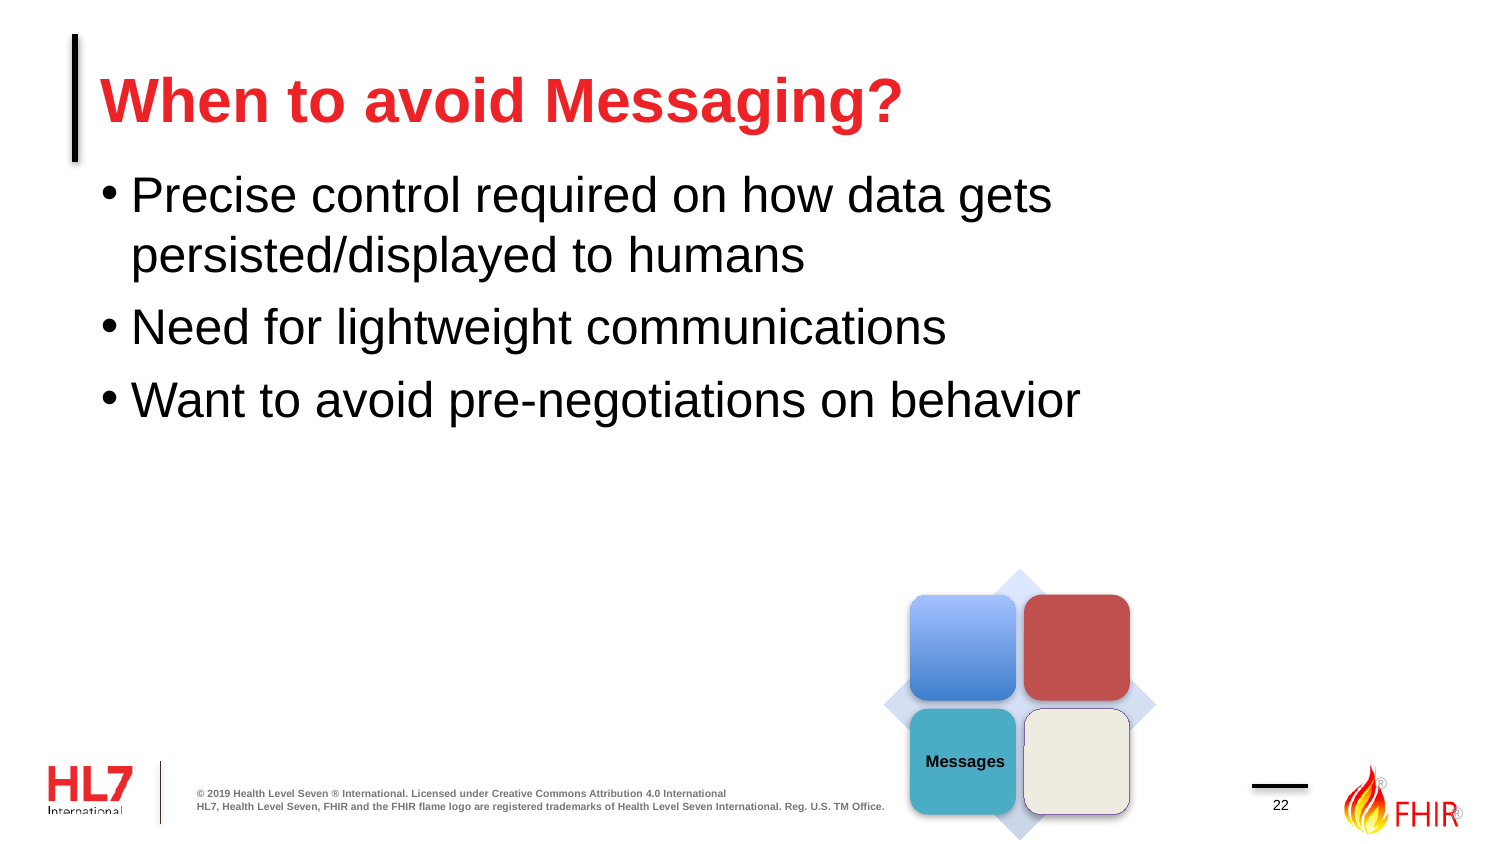

# When to avoid Messaging?
Precise control required on how data gets persisted/displayed to humans
Need for lightweight communications
Want to avoid pre-negotiations on behavior

Messages

© 2019 Health Level Seven ® International. Licensed under Creative Commons Attribution 4.0 International
HL7, Health Level Seven, FHIR and the FHIR flame logo are registered trademarks of Health Level Seven International. Reg. U.S. TM Office.
22